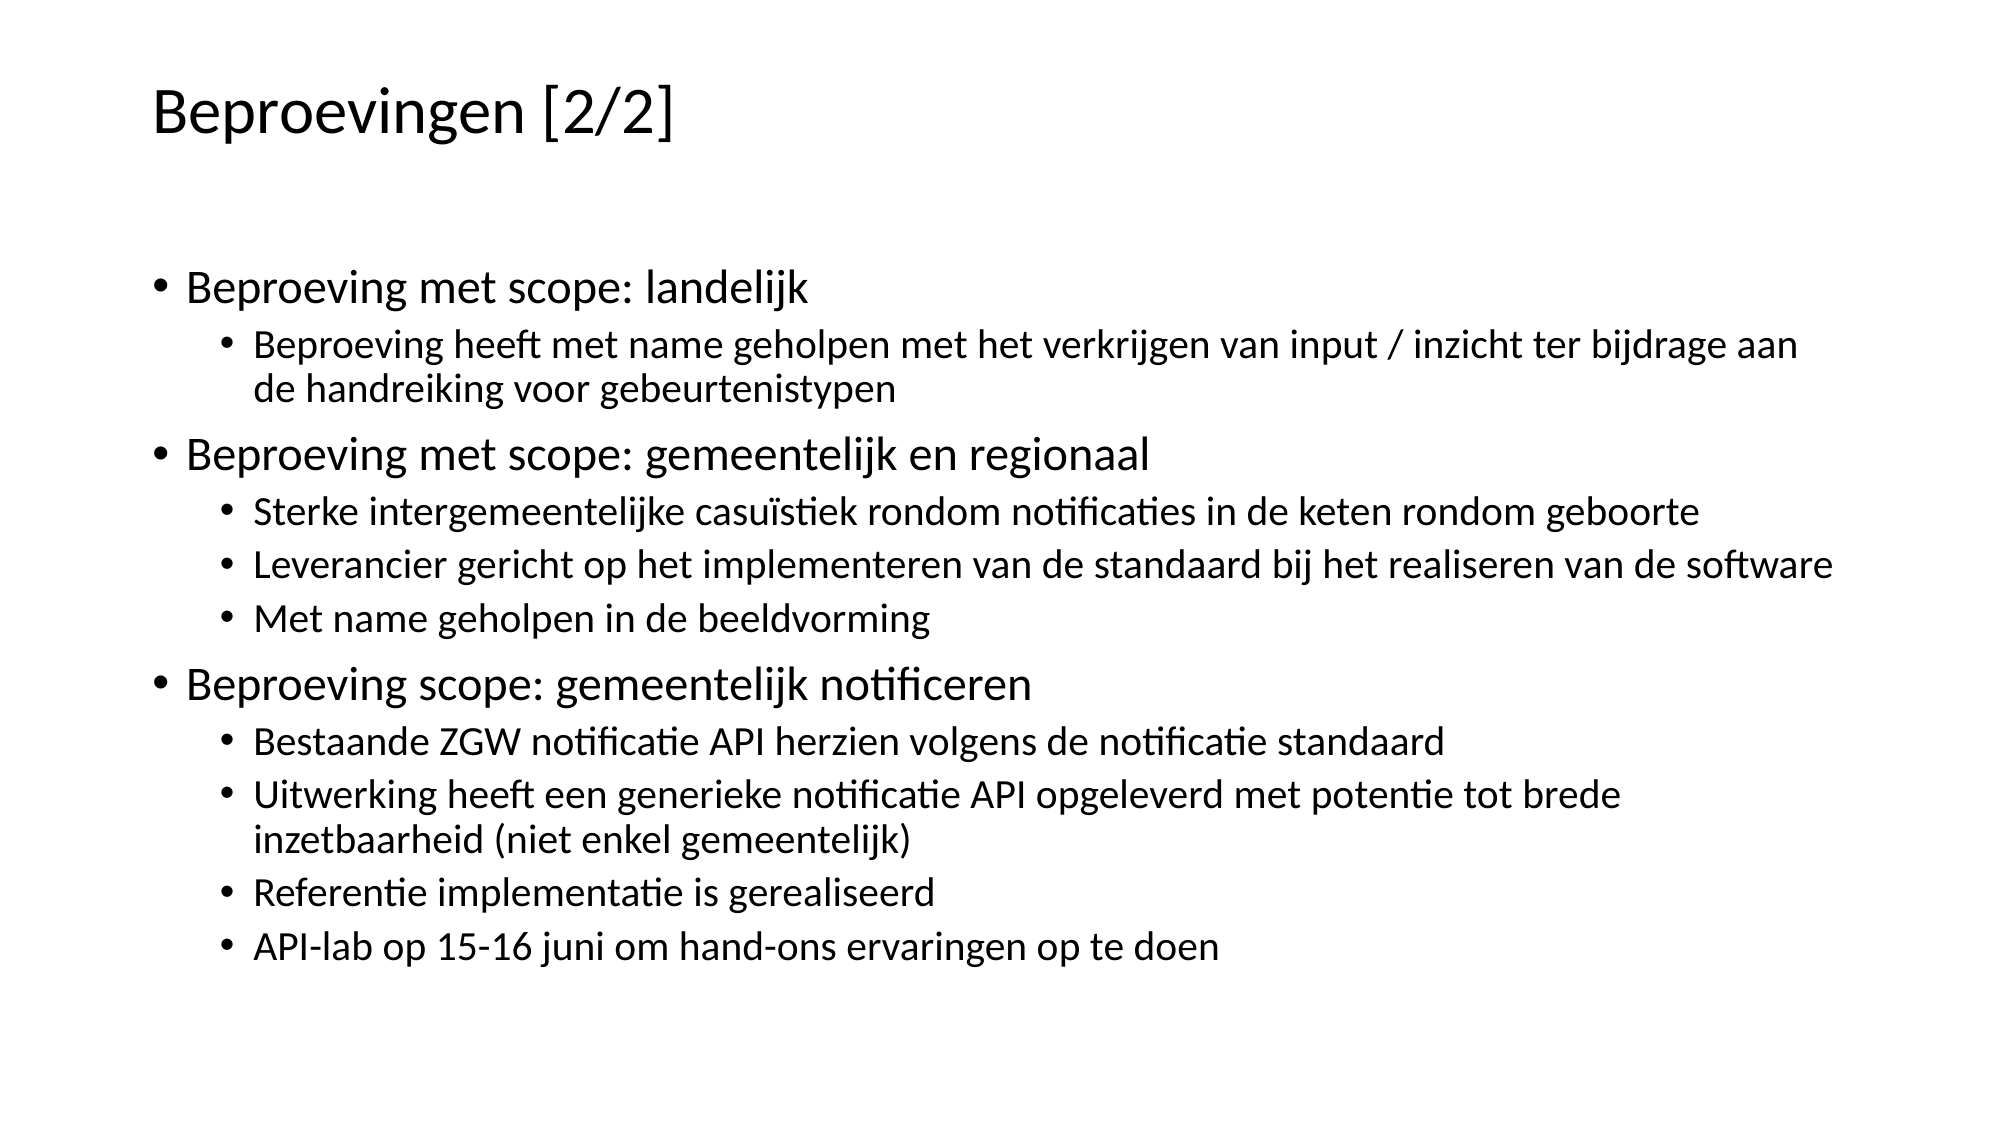

# Beproevingen [2/2]

Beproeving met scope: landelijk
Beproeving heeft met name geholpen met het verkrijgen van input / inzicht ter bijdrage aan de handreiking voor gebeurtenistypen
Beproeving met scope: gemeentelijk en regionaal
Sterke intergemeentelijke casuïstiek rondom notificaties in de keten rondom geboorte
Leverancier gericht op het implementeren van de standaard bij het realiseren van de software
Met name geholpen in de beeldvorming
Beproeving scope: gemeentelijk notificeren
Bestaande ZGW notificatie API herzien volgens de notificatie standaard
Uitwerking heeft een generieke notificatie API opgeleverd met potentie tot brede inzetbaarheid (niet enkel gemeentelijk)
Referentie implementatie is gerealiseerd
API-lab op 15-16 juni om hand-ons ervaringen op te doen